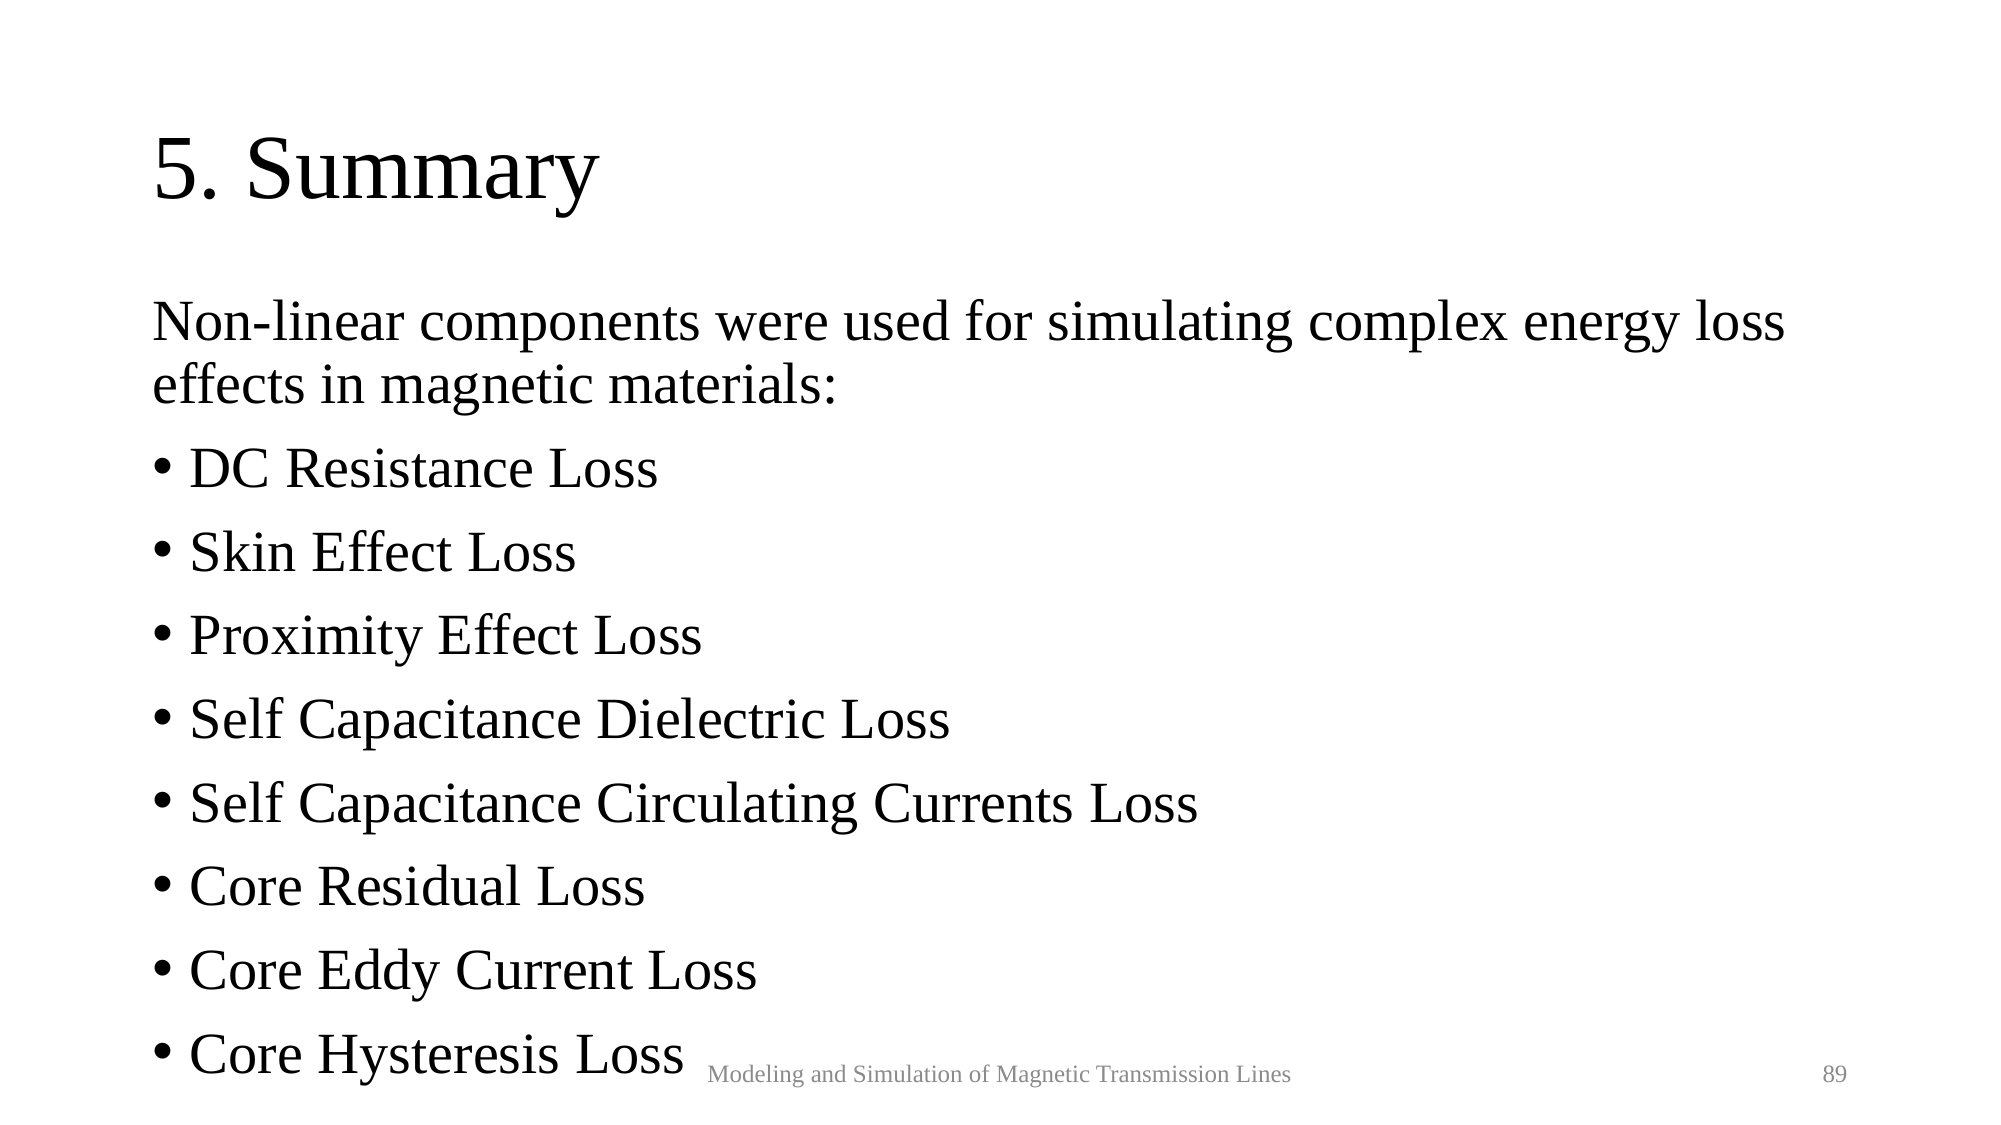

# 5. Summary
Non-linear components were used for simulating complex energy loss effects in magnetic materials:
DC Resistance Loss
Skin Effect Loss
Proximity Effect Loss
Self Capacitance Dielectric Loss
Self Capacitance Circulating Currents Loss
Core Residual Loss
Core Eddy Current Loss
Core Hysteresis Loss

Modeling and Simulation of Magnetic Transmission Lines
89